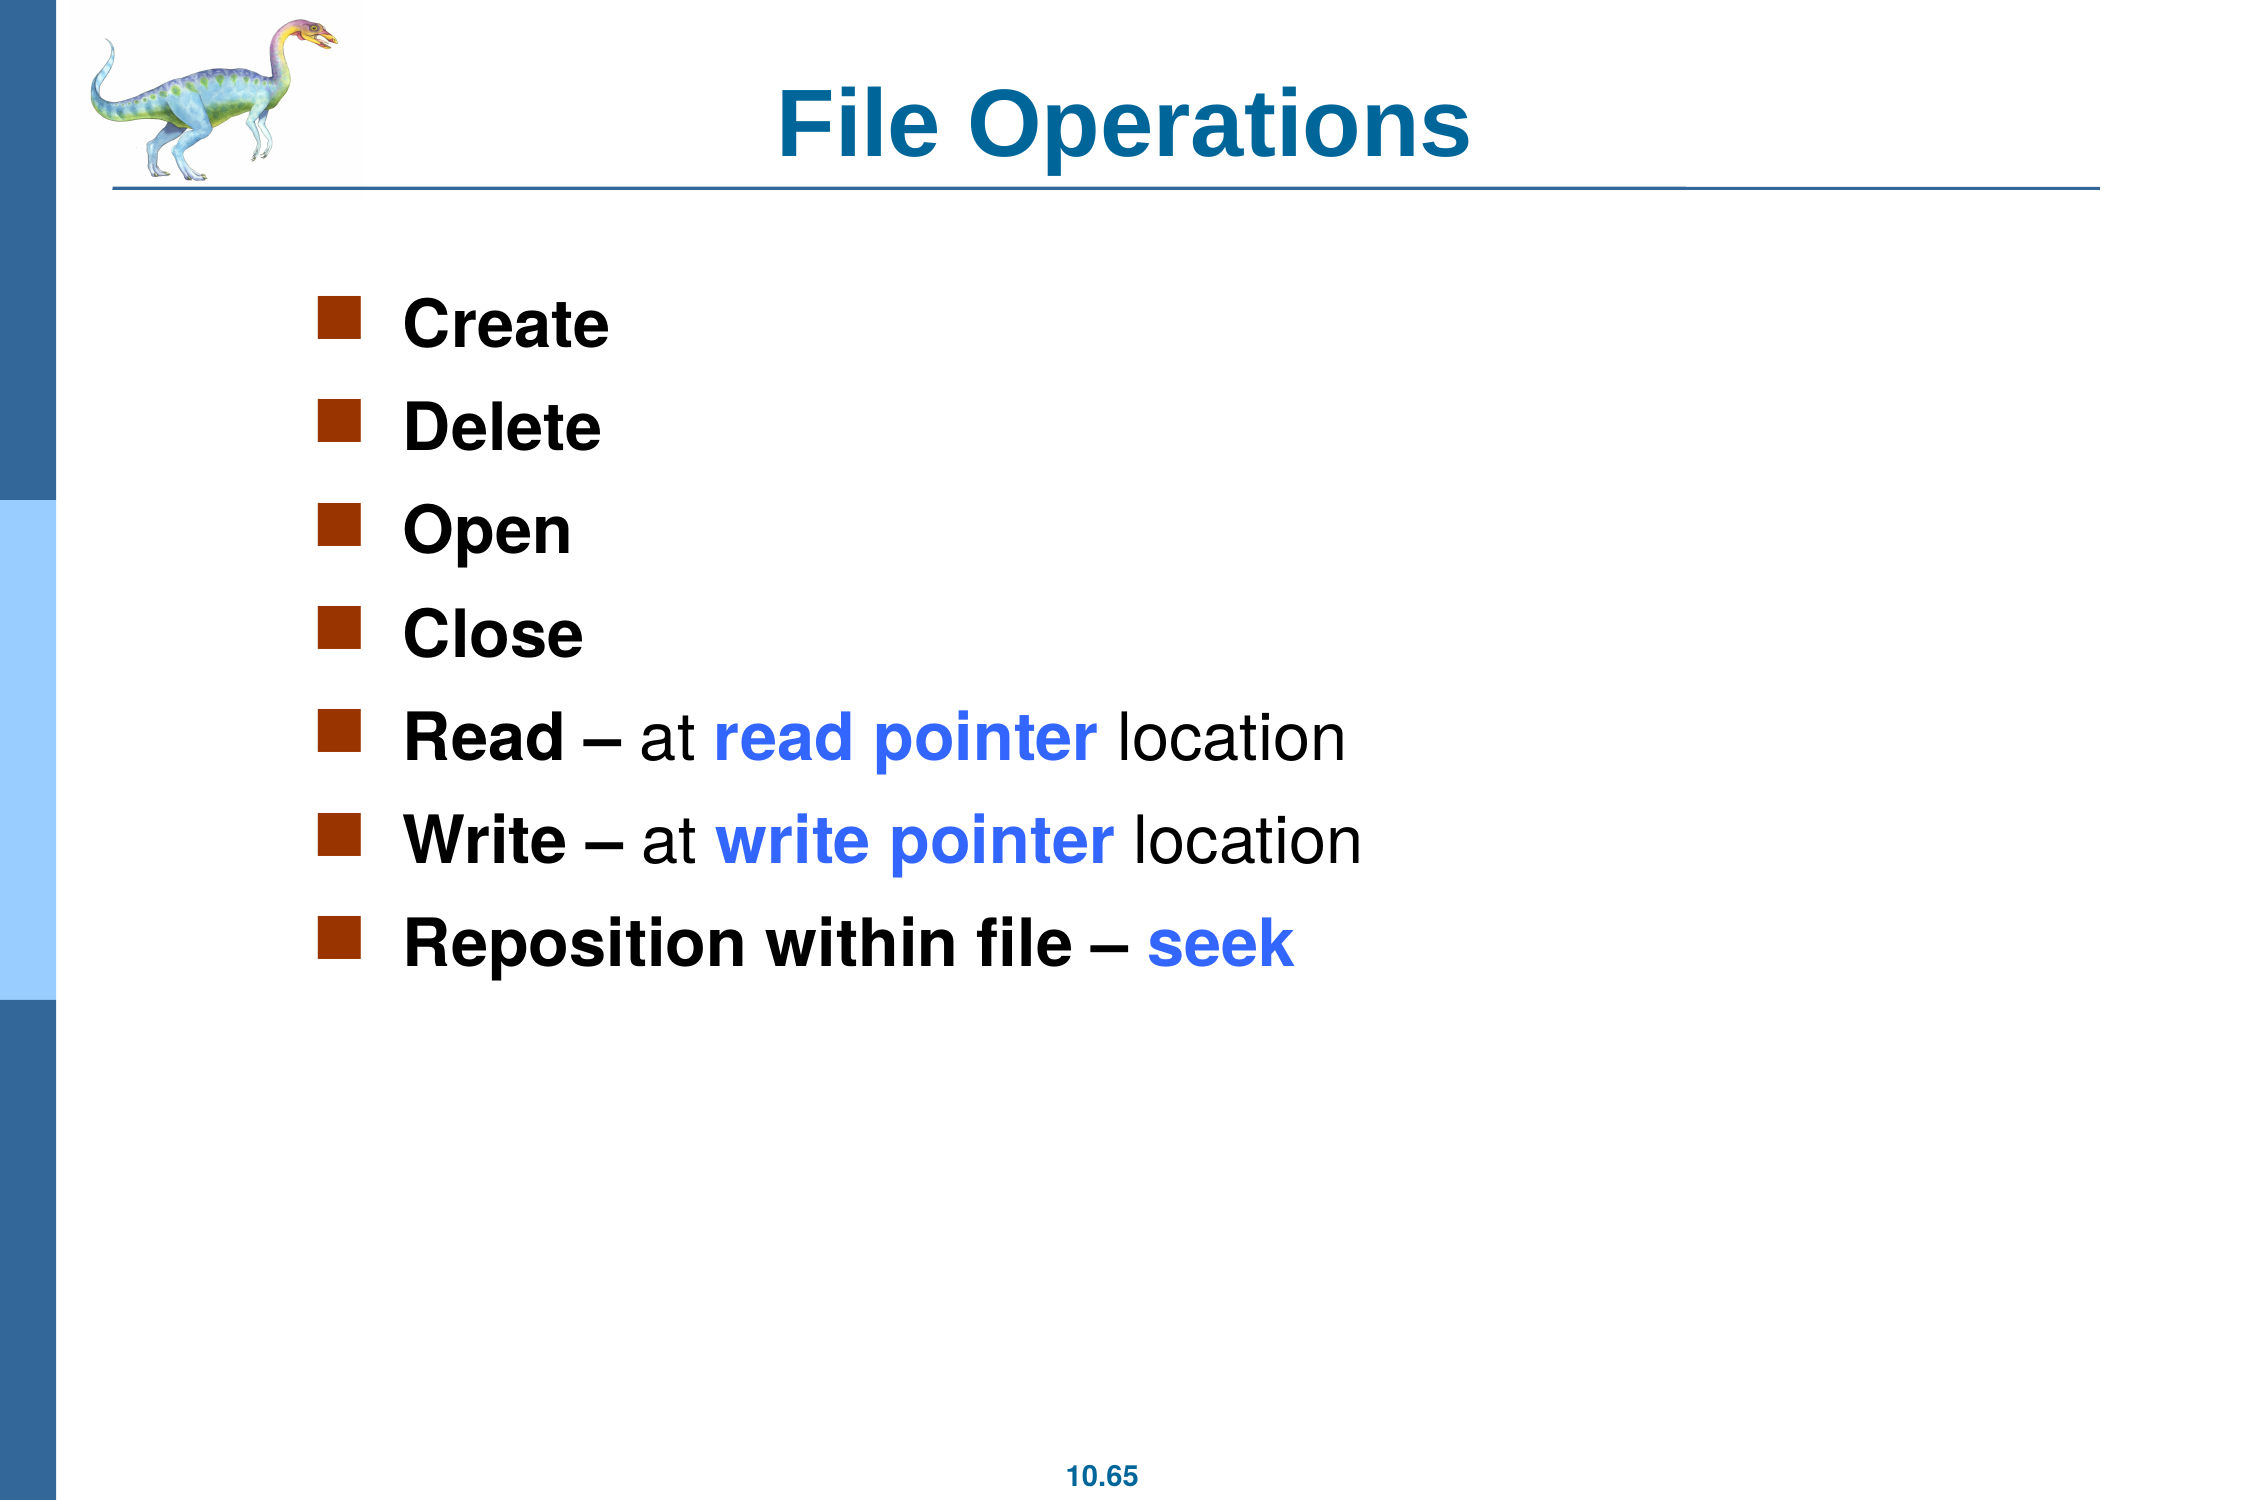

# File Operations
Create
Delete
Open
Close
Read – at read pointer location
Write – at write pointer location
Reposition within file – seek